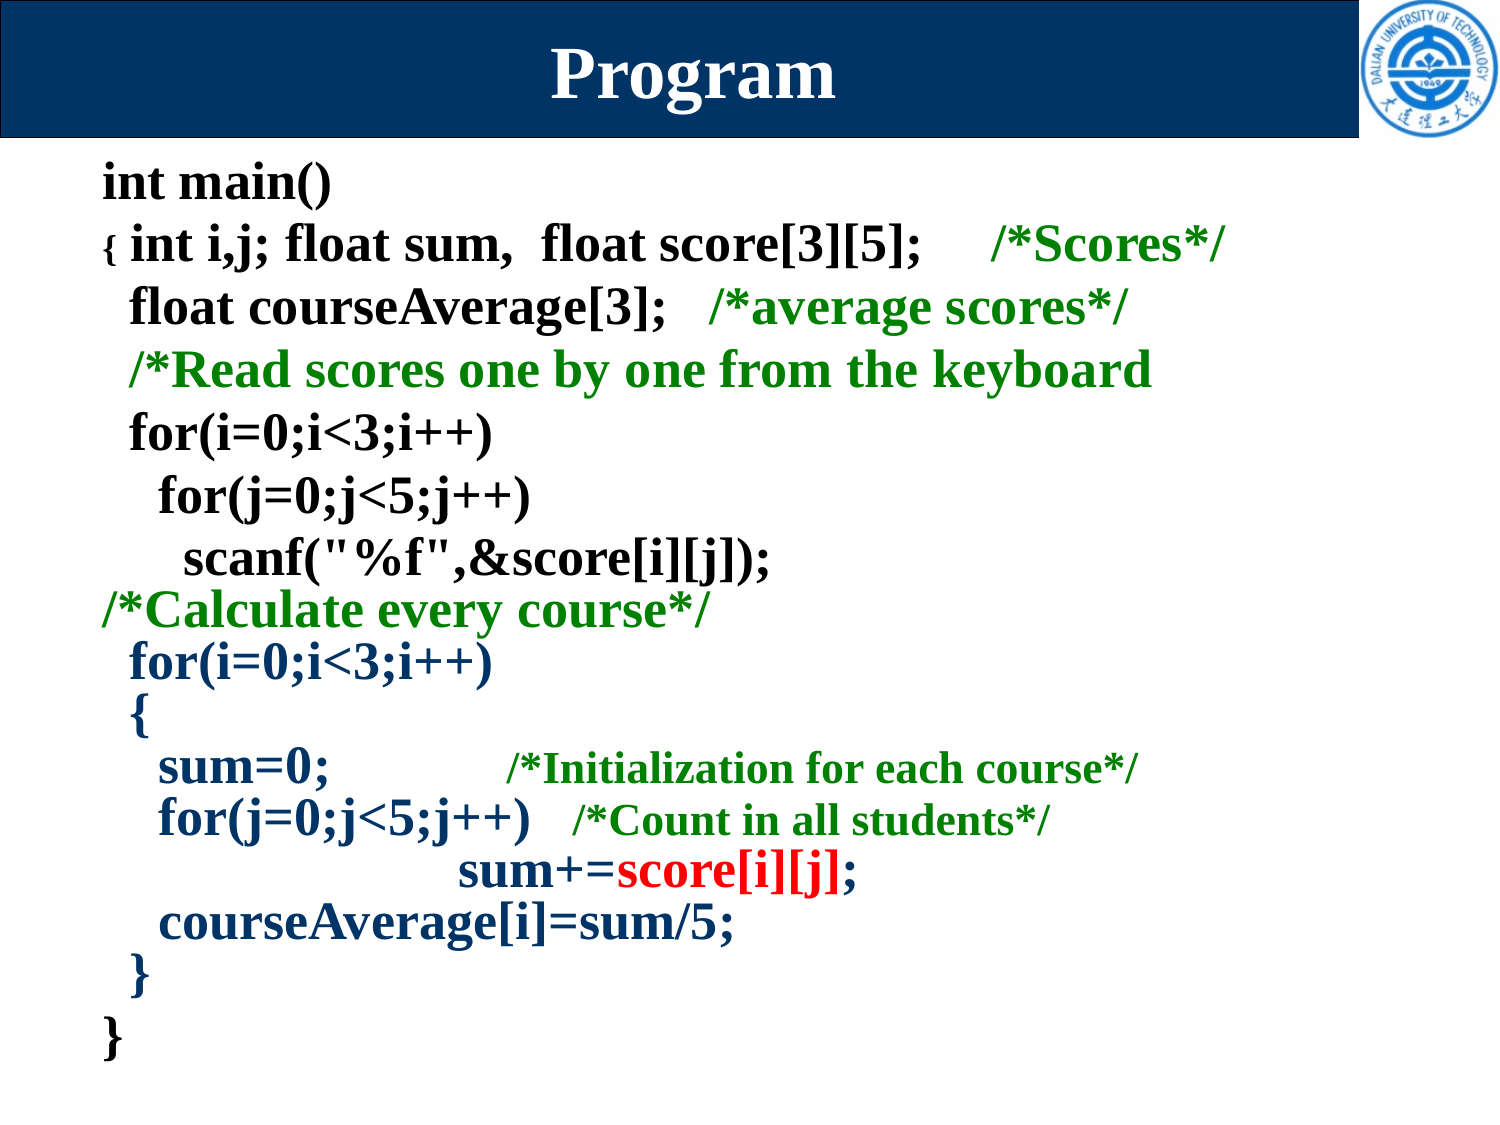

# Program

int main()
{ int i,j; float sum,  float score[3][5];     /*Scores*/
  float courseAverage[3];   /*average scores*/
  /*Read scores one by one from the keyboard
  for(i=0;i<3;i++)
	for(j=0;j<5;j++)
      scanf("%f",&score[i][j]);
/*Calculate every course*/
  for(i=0;i<3;i++)
  {
    	sum=0;             /*Initialization for each course*/
	for(j=0;j<5;j++)   /*Count in all students*/
      		sum+=score[i][j];
	courseAverage[i]=sum/5;
  }
}